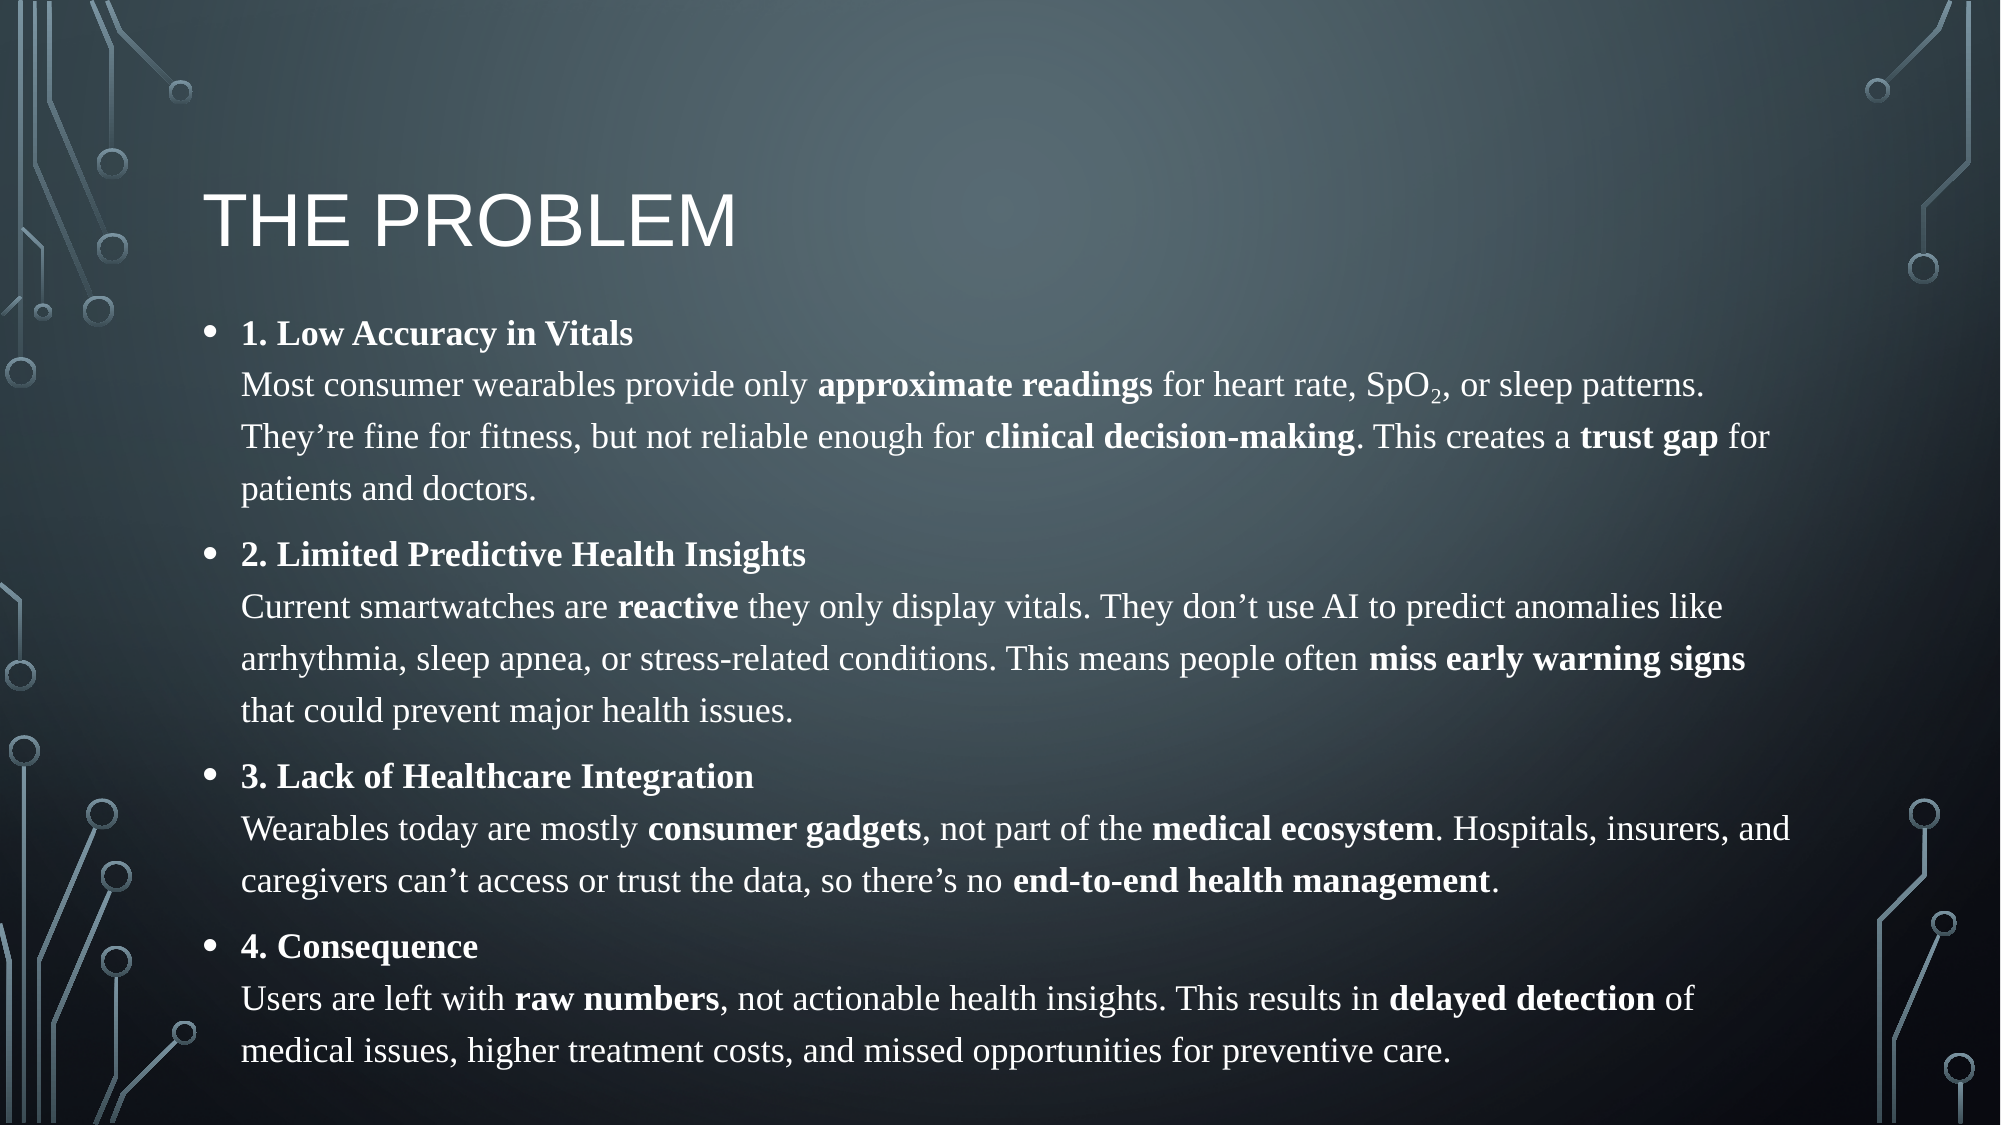

# The Problem
1. Low Accuracy in Vitals
Most consumer wearables provide only approximate readings for heart rate, SpO₂, or sleep patterns. They’re fine for fitness, but not reliable enough for clinical decision-making. This creates a trust gap for patients and doctors.
2. Limited Predictive Health Insights
Current smartwatches are reactive they only display vitals. They don’t use AI to predict anomalies like arrhythmia, sleep apnea, or stress-related conditions. This means people often miss early warning signs that could prevent major health issues.
3. Lack of Healthcare Integration
Wearables today are mostly consumer gadgets, not part of the medical ecosystem. Hospitals, insurers, and caregivers can’t access or trust the data, so there’s no end-to-end health management.
4. Consequence
Users are left with raw numbers, not actionable health insights. This results in delayed detection of medical issues, higher treatment costs, and missed opportunities for preventive care.